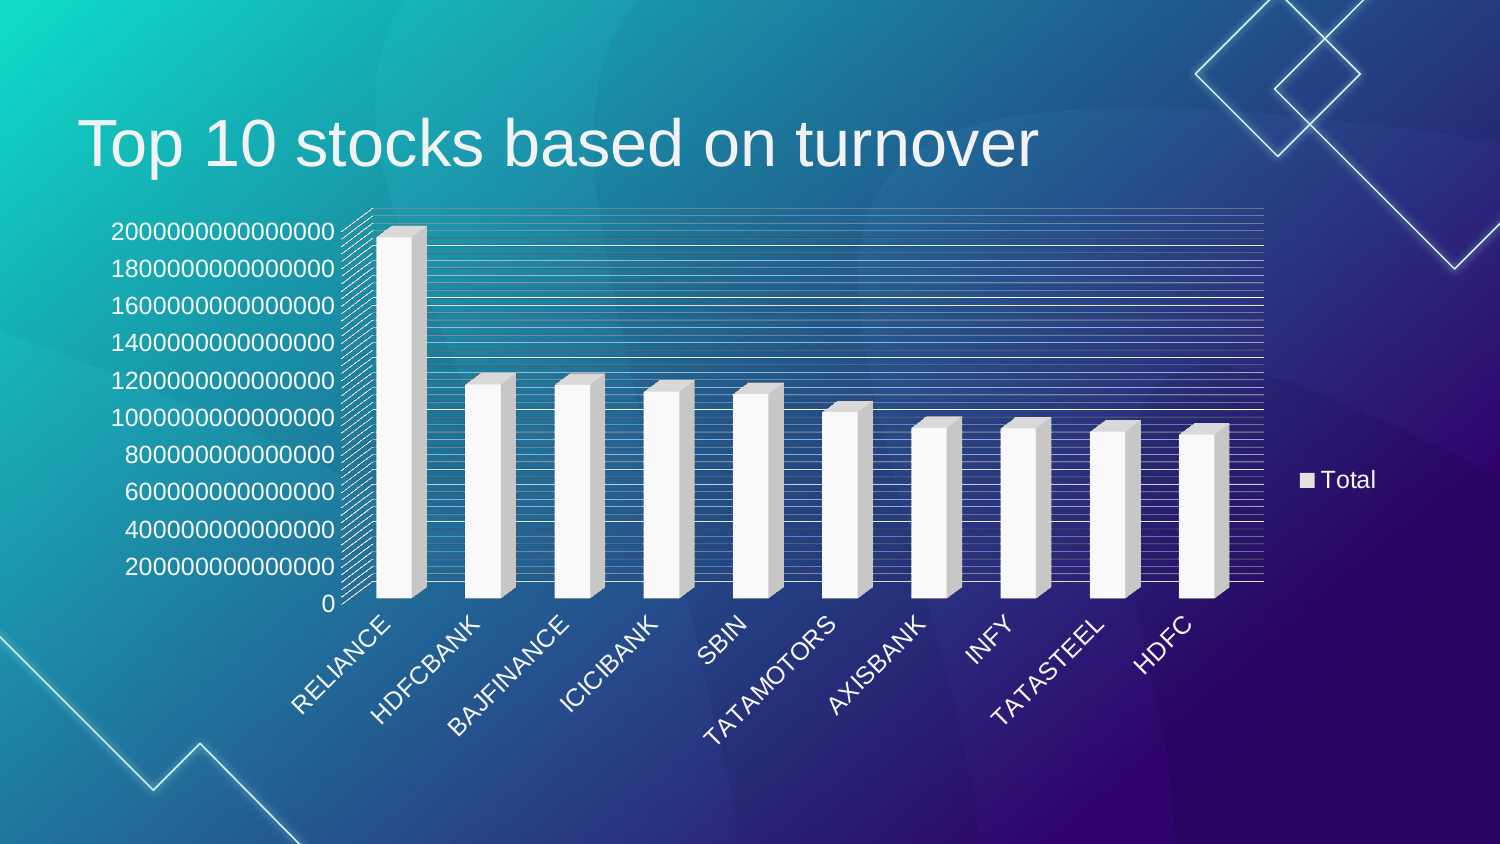

# Top 10 stocks based on turnover

[unsupported chart]